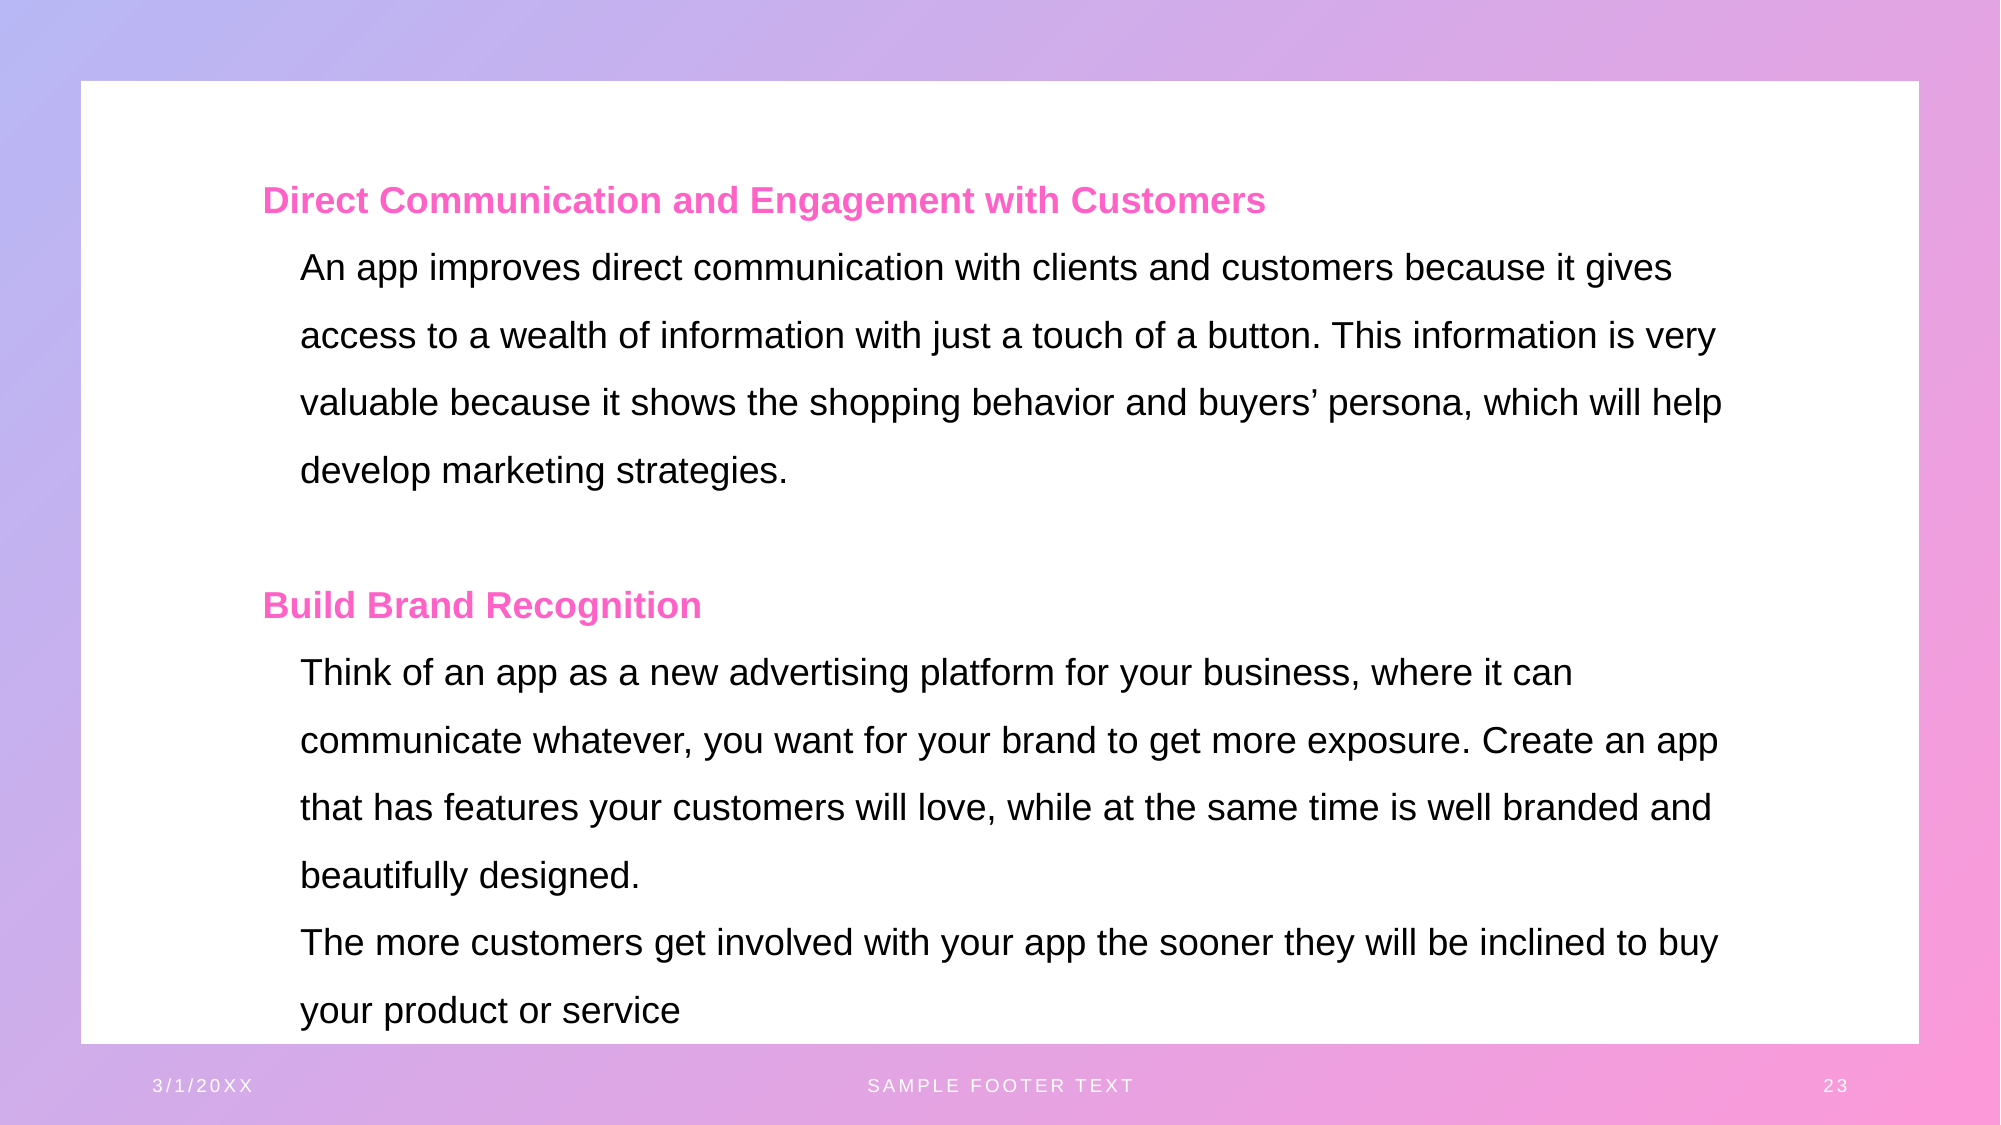

Direct Communication and Engagement with Customers
An app improves direct communication with clients and customers because it gives access to a wealth of information with just a touch of a button. This information is very valuable because it shows the shopping behavior and buyers’ persona, which will help develop marketing strategies.

Build Brand Recognition
Think of an app as a new advertising platform for your business, where it can communicate whatever, you want for your brand to get more exposure. Create an app that has features your customers will love, while at the same time is well branded and beautifully designed.
The more customers get involved with your app the sooner they will be inclined to buy your product or service
3/1/20XX
SAMPLE FOOTER TEXT
23